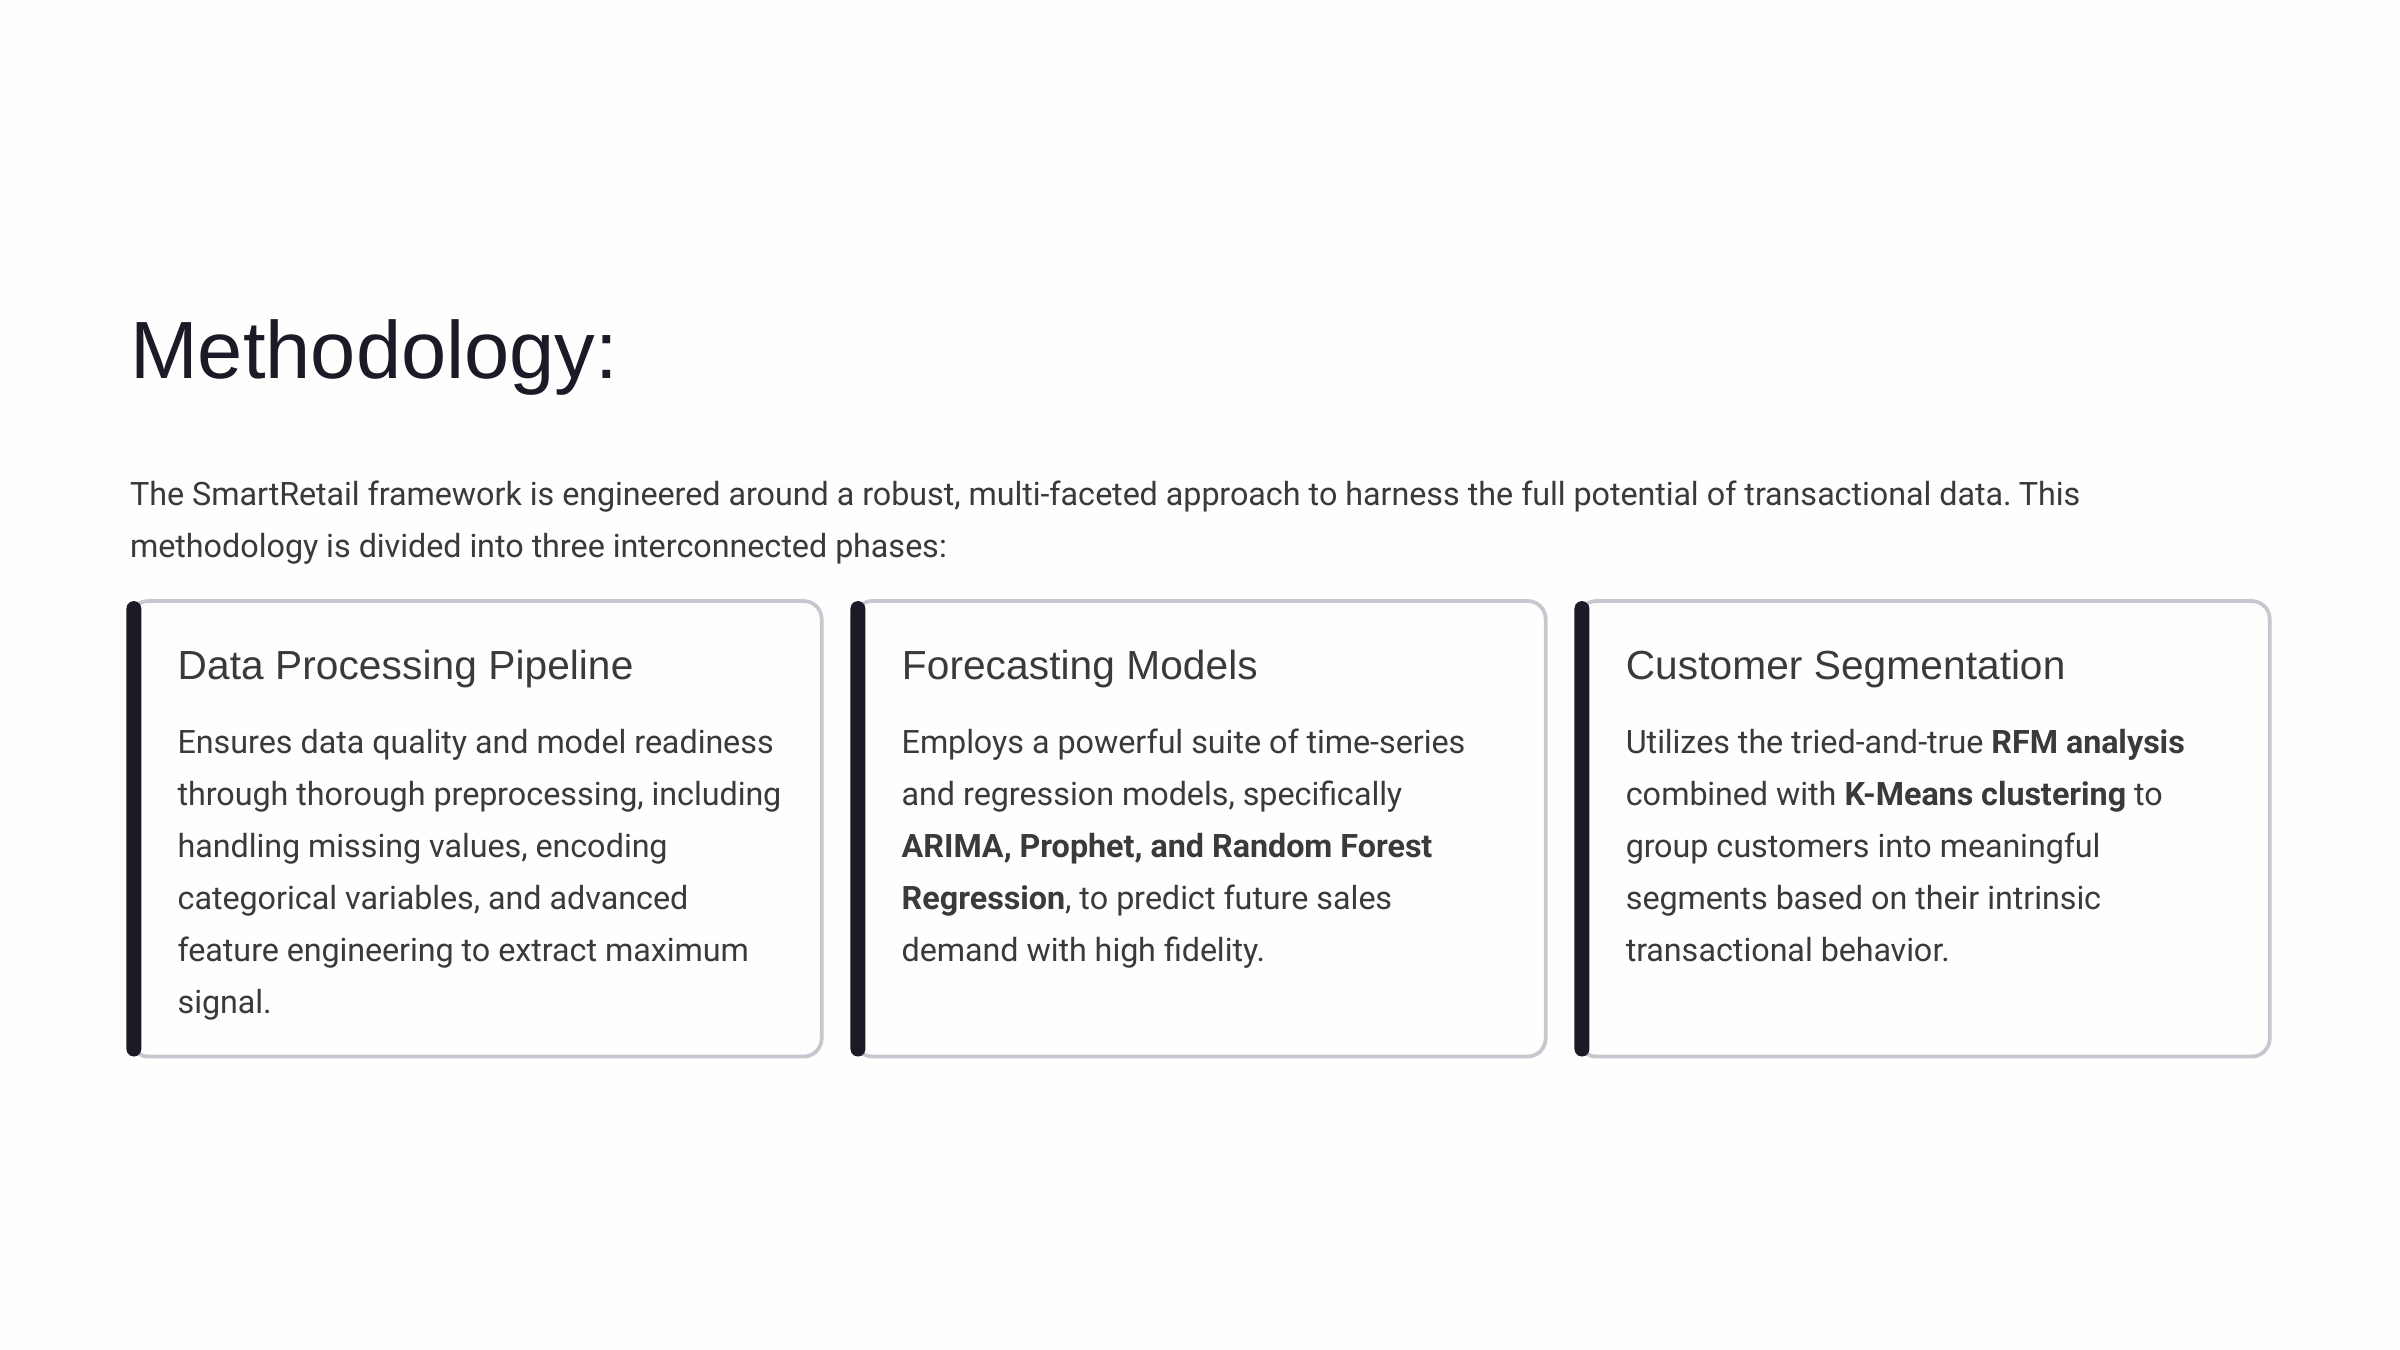

Methodology:
The SmartRetail framework is engineered around a robust, multi-faceted approach to harness the full potential of transactional data. This methodology is divided into three interconnected phases:

Data Processing Pipeline
Forecasting Models
Customer Segmentation
Ensures data quality and model readiness through thorough preprocessing, including handling missing values, encoding categorical variables, and advanced feature engineering to extract maximum signal.
Employs a powerful suite of time-series and regression models, specifically ARIMA, Prophet, and Random Forest Regression, to predict future sales demand with high fidelity.
Utilizes the tried-and-true RFM analysis combined with K-Means clustering to group customers into meaningful segments based on their intrinsic transactional behavior.